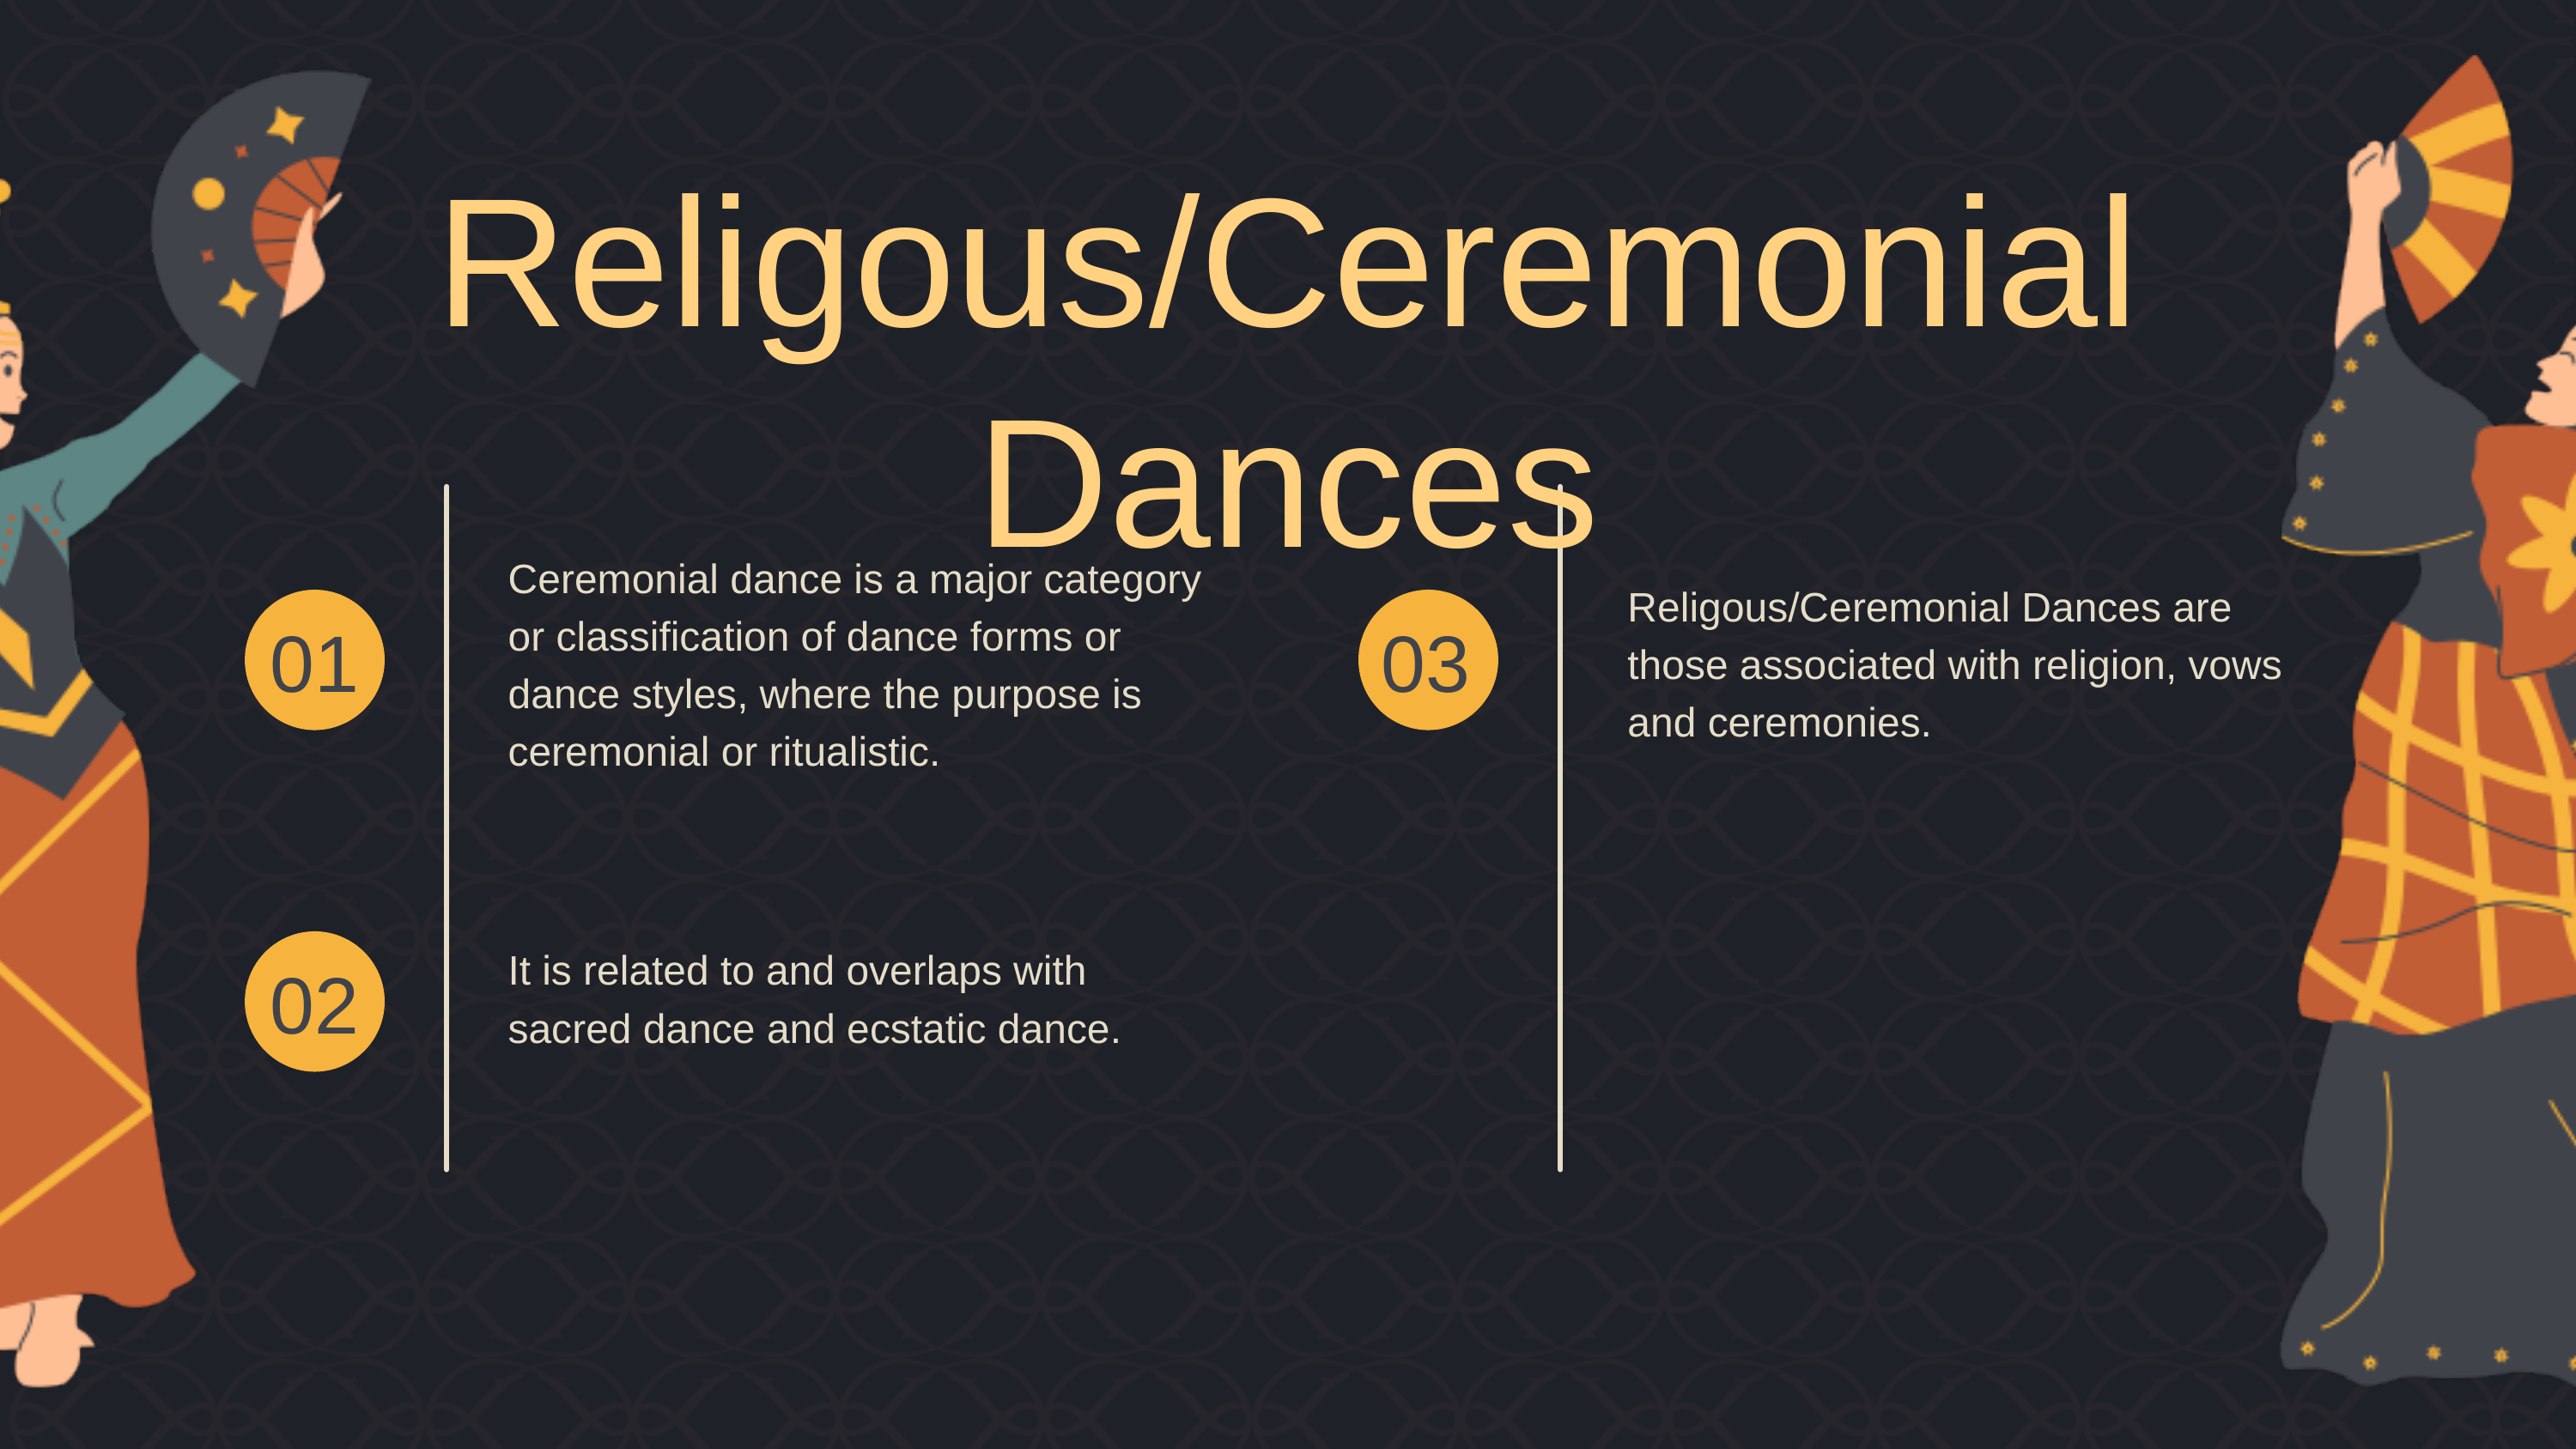

Religous/Ceremonial Dances
Ceremonial dance is a major category or classification of dance forms or dance styles, where the purpose is ceremonial or ritualistic.
Religous/Ceremonial Dances are those associated with religion, vows and ceremonies.

01
03

It is related to and overlaps with sacred dance and ecstatic dance.
02